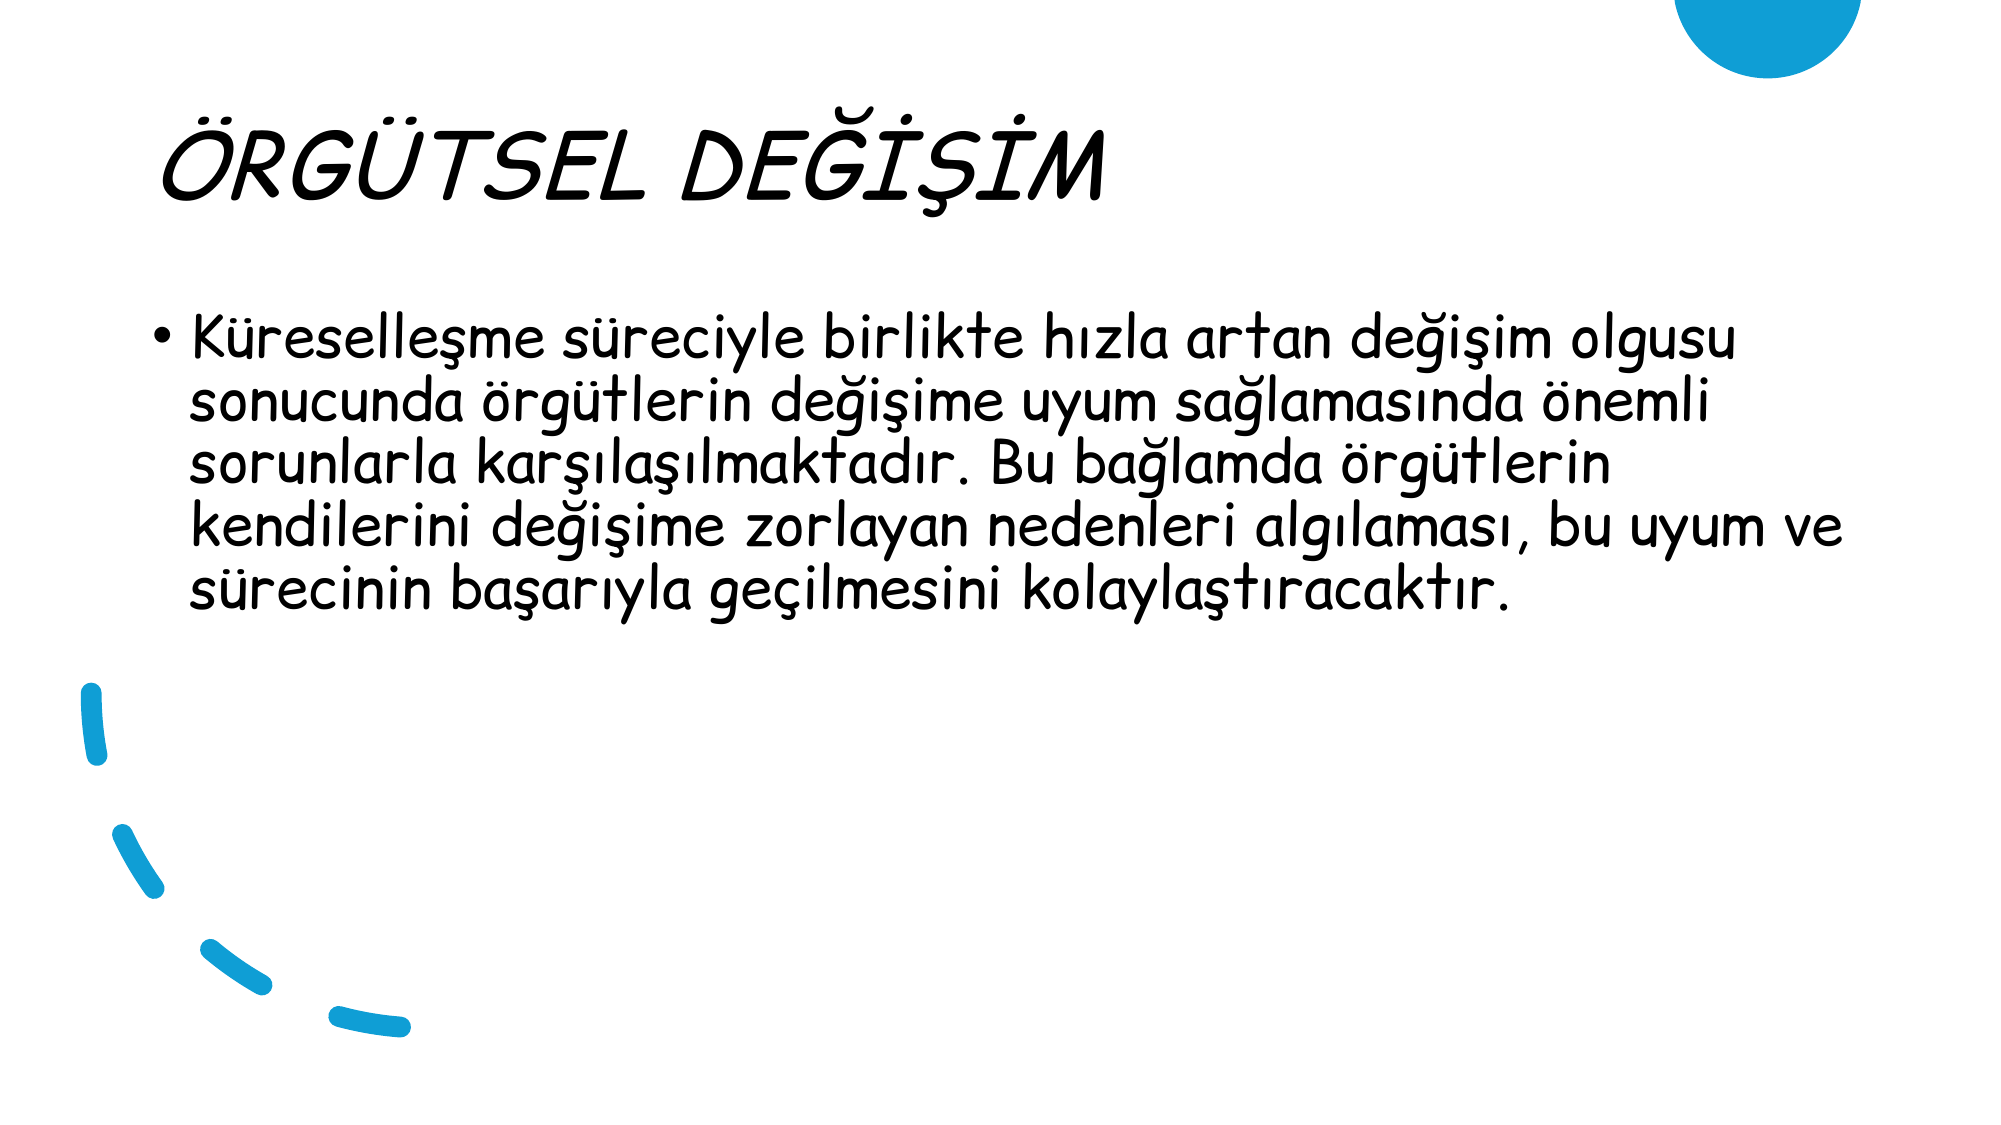

ÖRGÜTSEL DEĞİŞİM
Küreselleşme süreciyle birlikte hızla artan değişim olgusu sonucunda örgütlerin değişime uyum sağlamasında önemli sorunlarla karşılaşılmaktadır. Bu bağlamda örgütlerin kendilerini değişime zorlayan nedenleri algılaması, bu uyum ve sürecinin başarıyla geçilmesini kolaylaştıracaktır.